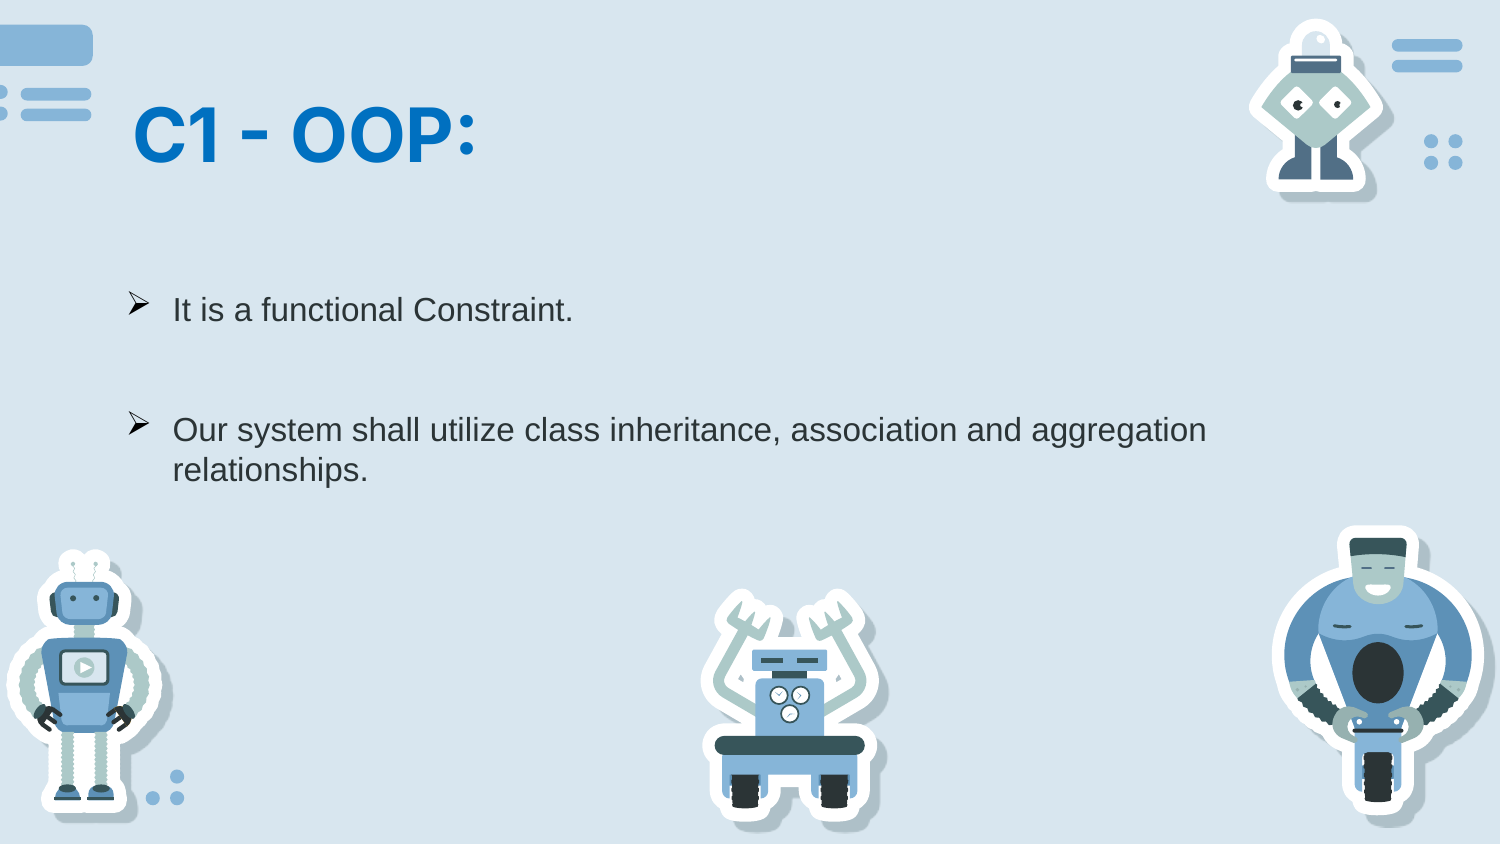

# C1 - OOP:
It is a functional Constraint.

Our system shall utilize class inheritance, association and aggregation relationships.